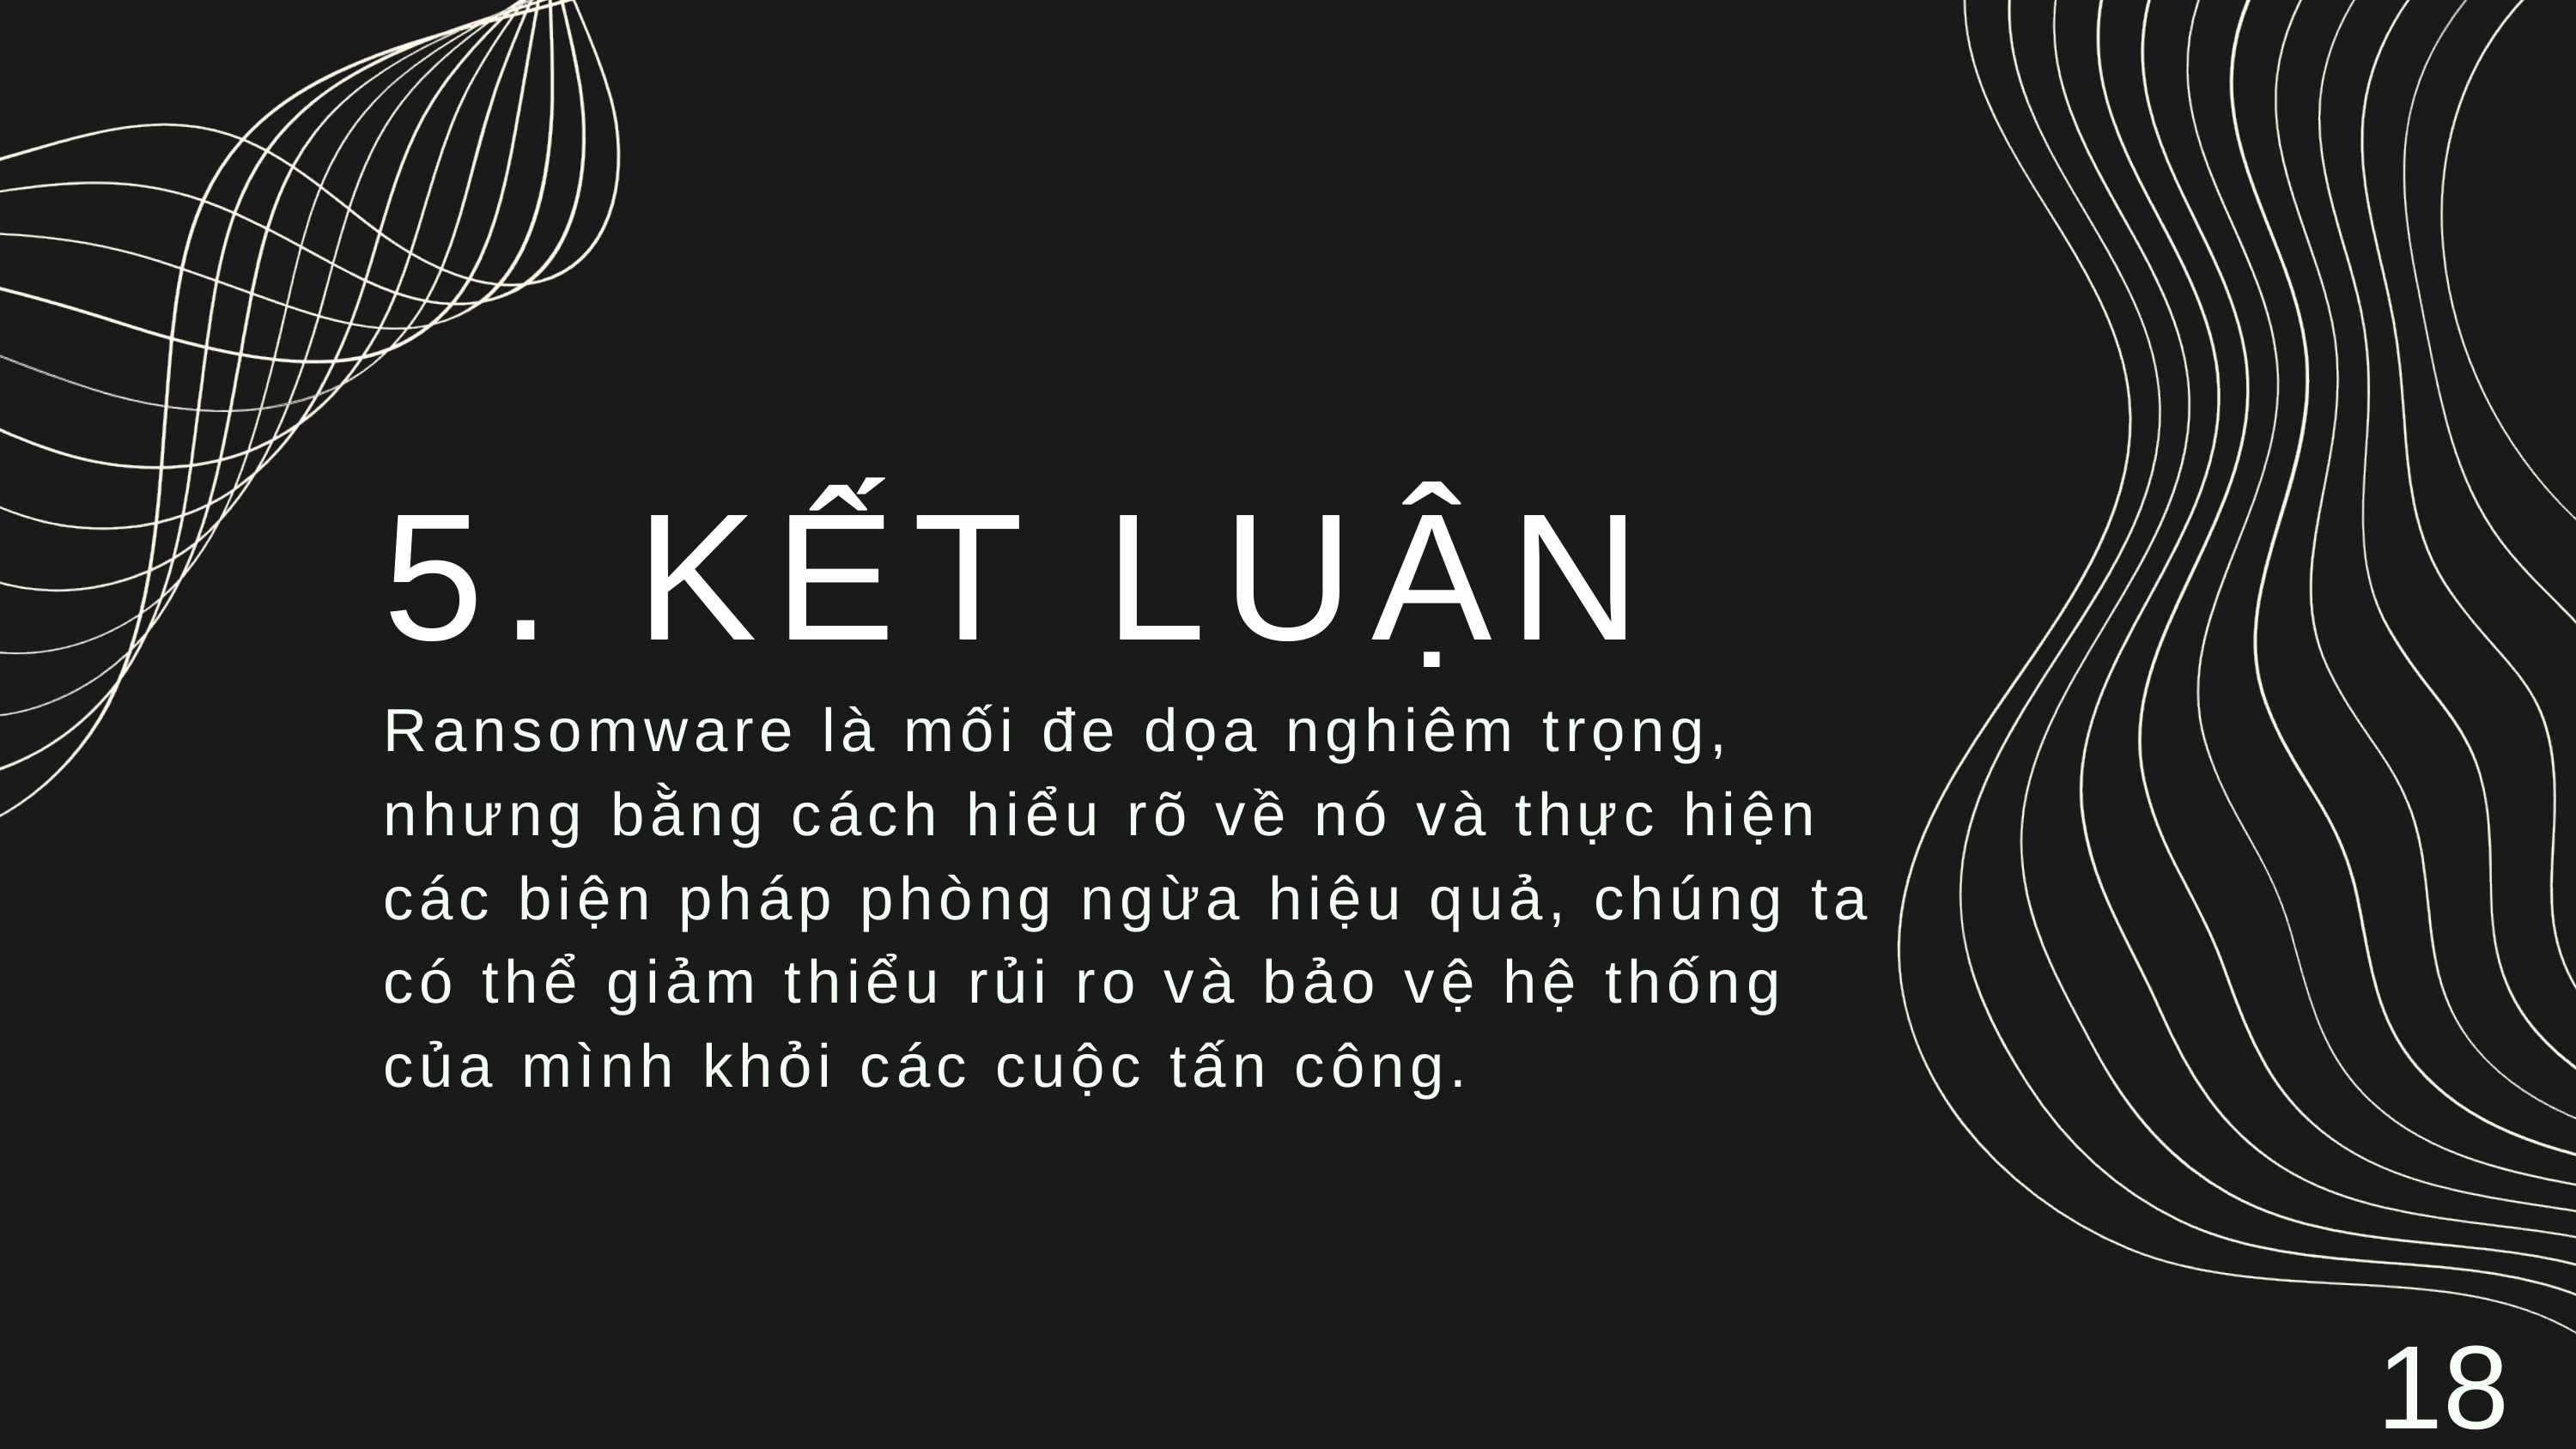

5. KẾT LUẬN
Ransomware là mối đe dọa nghiêm trọng, nhưng bằng cách hiểu rõ về nó và thực hiện các biện pháp phòng ngừa hiệu quả, chúng ta có thể giảm thiểu rủi ro và bảo vệ hệ thống của mình khỏi các cuộc tấn công.
18